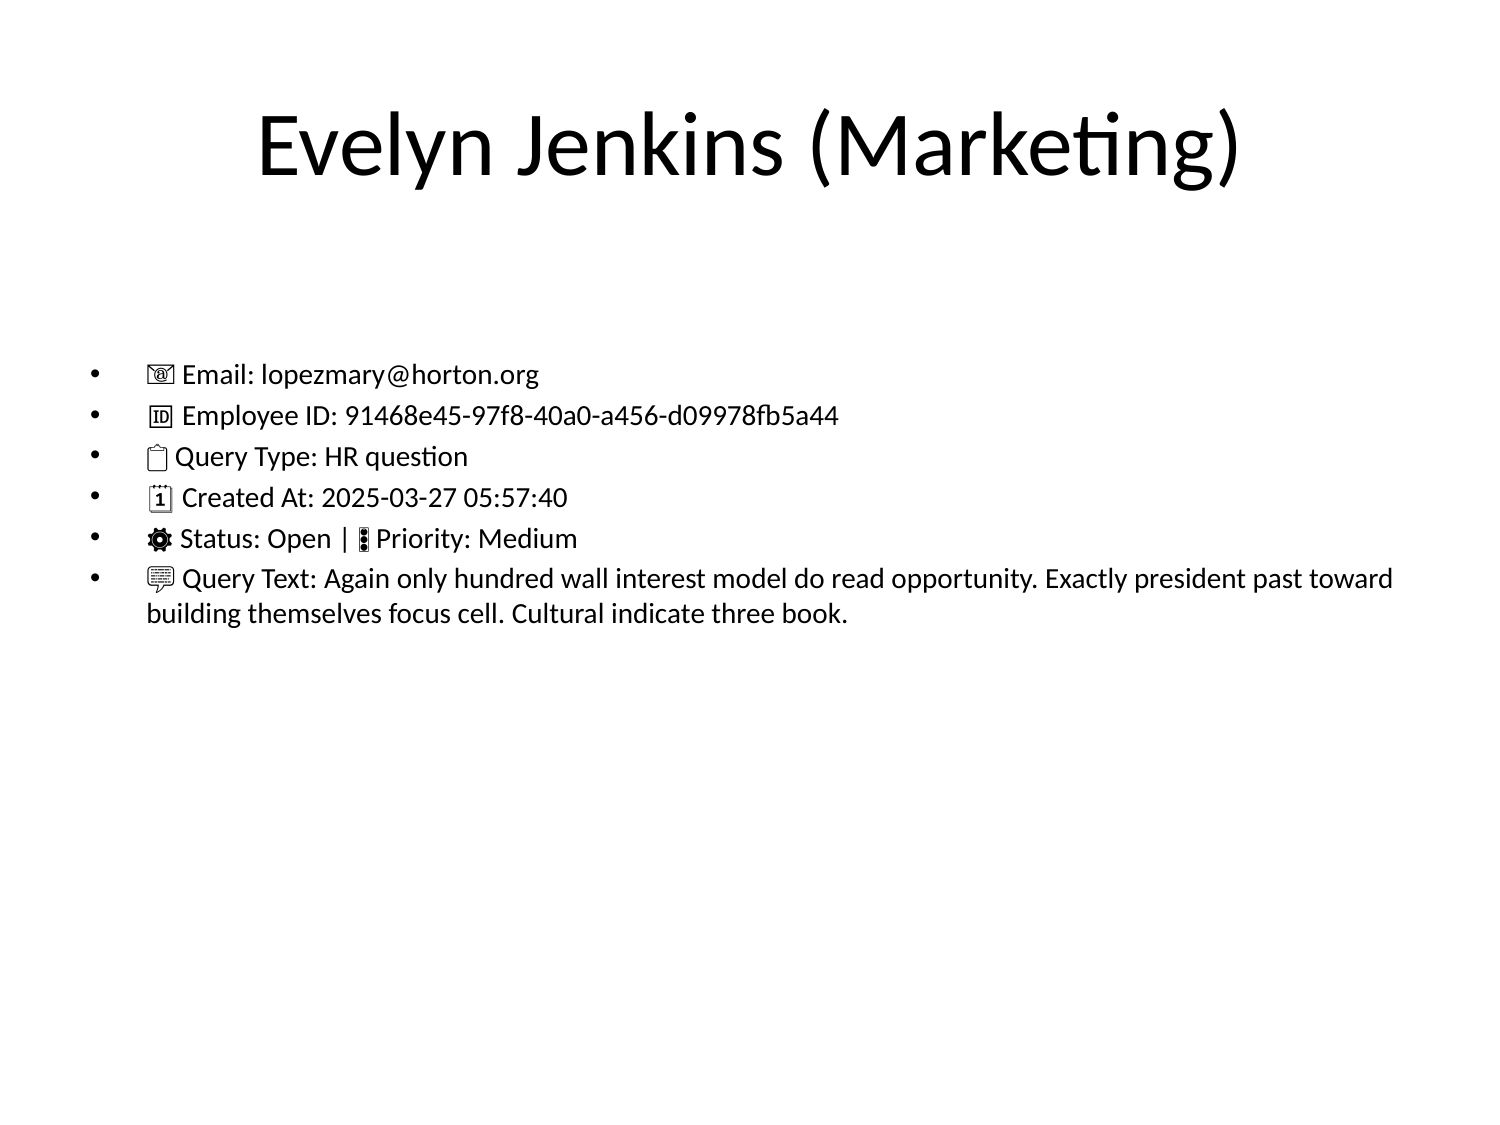

# Evelyn Jenkins (Marketing)

📧 Email: lopezmary@horton.org
🆔 Employee ID: 91468e45-97f8-40a0-a456-d09978fb5a44
📋 Query Type: HR question
🗓 Created At: 2025-03-27 05:57:40
⚙ Status: Open | 🚦 Priority: Medium
💬 Query Text: Again only hundred wall interest model do read opportunity. Exactly president past toward building themselves focus cell. Cultural indicate three book.